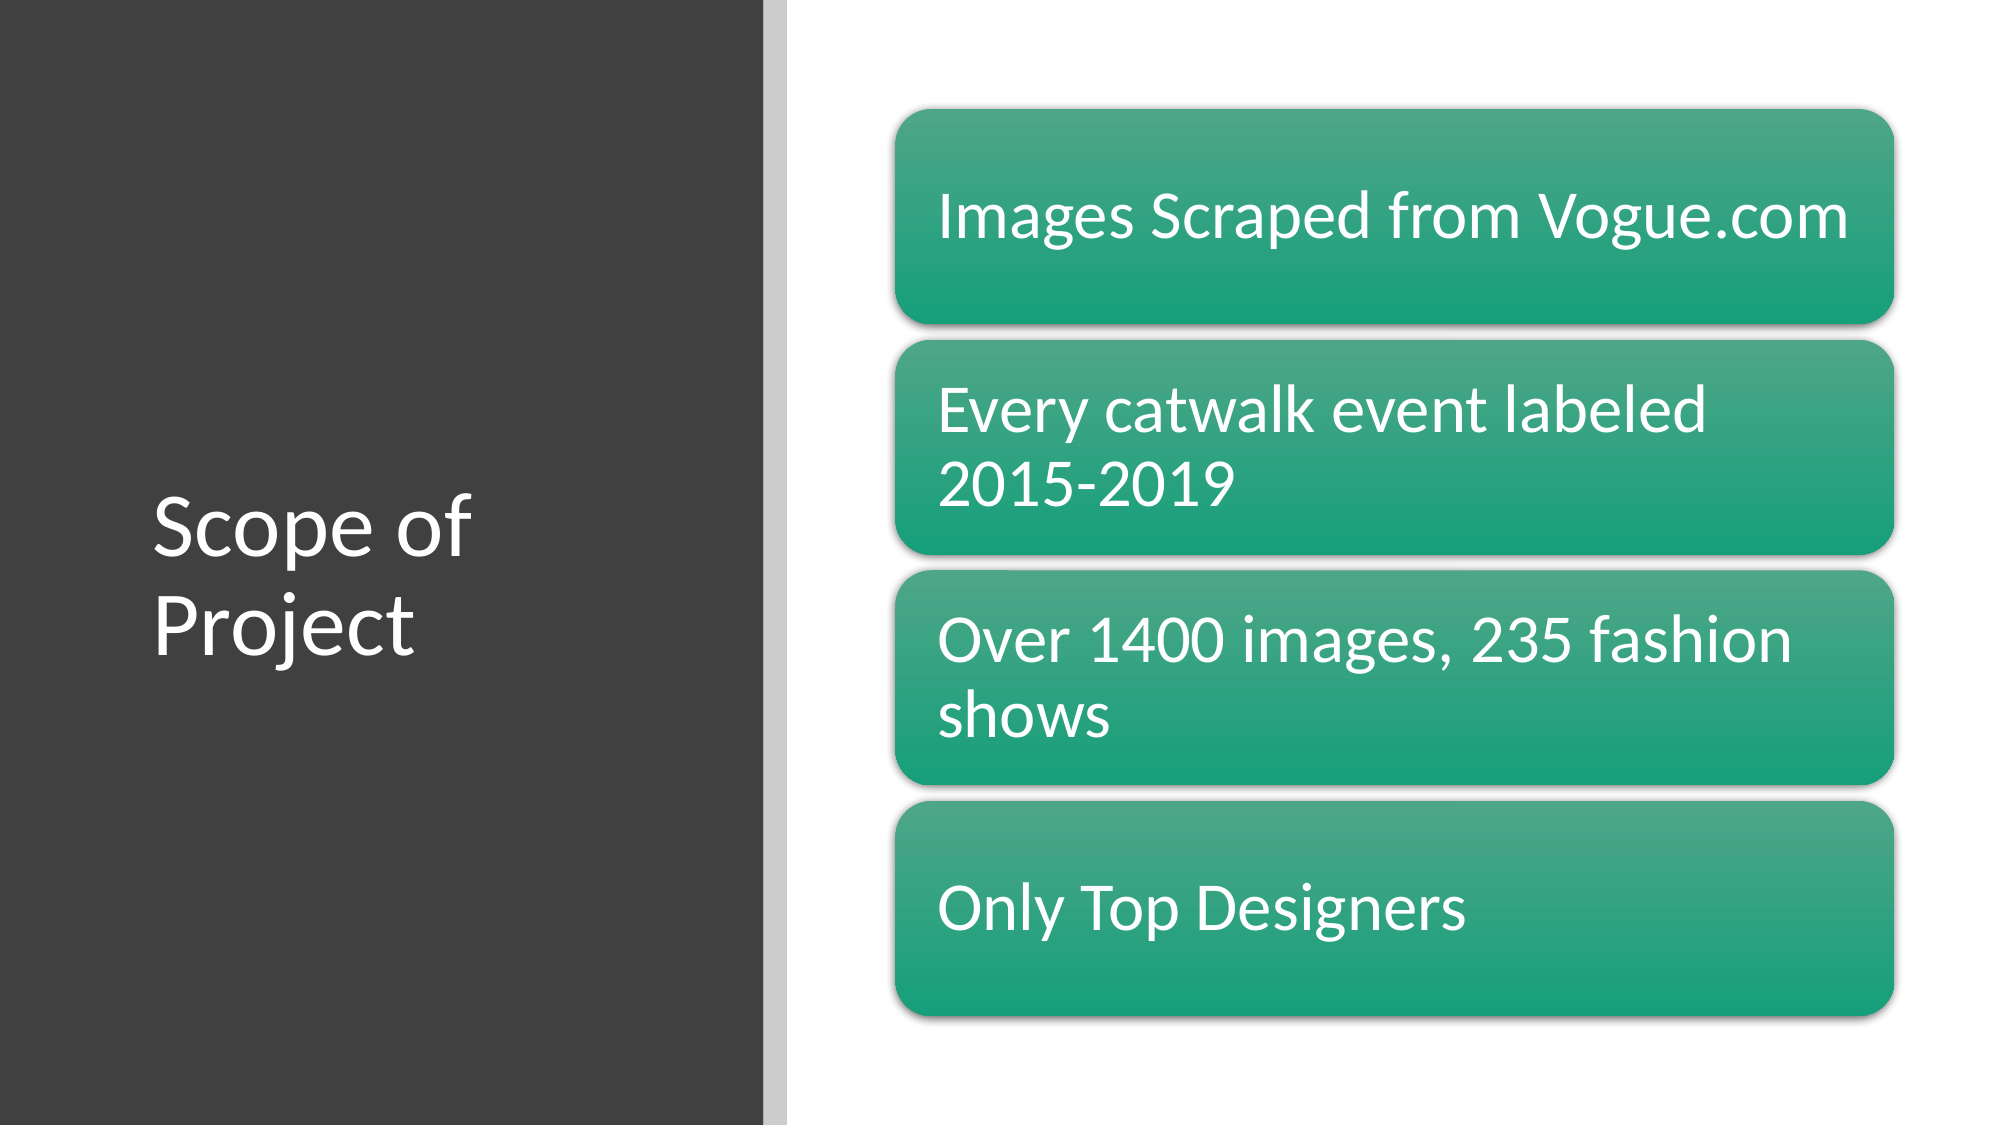

Images Scraped from Vogue.com
Every catwalk event labeled 2015-2019
Over 1400 images, 235 fashion shows
Only Top Designers
# Scope of Project